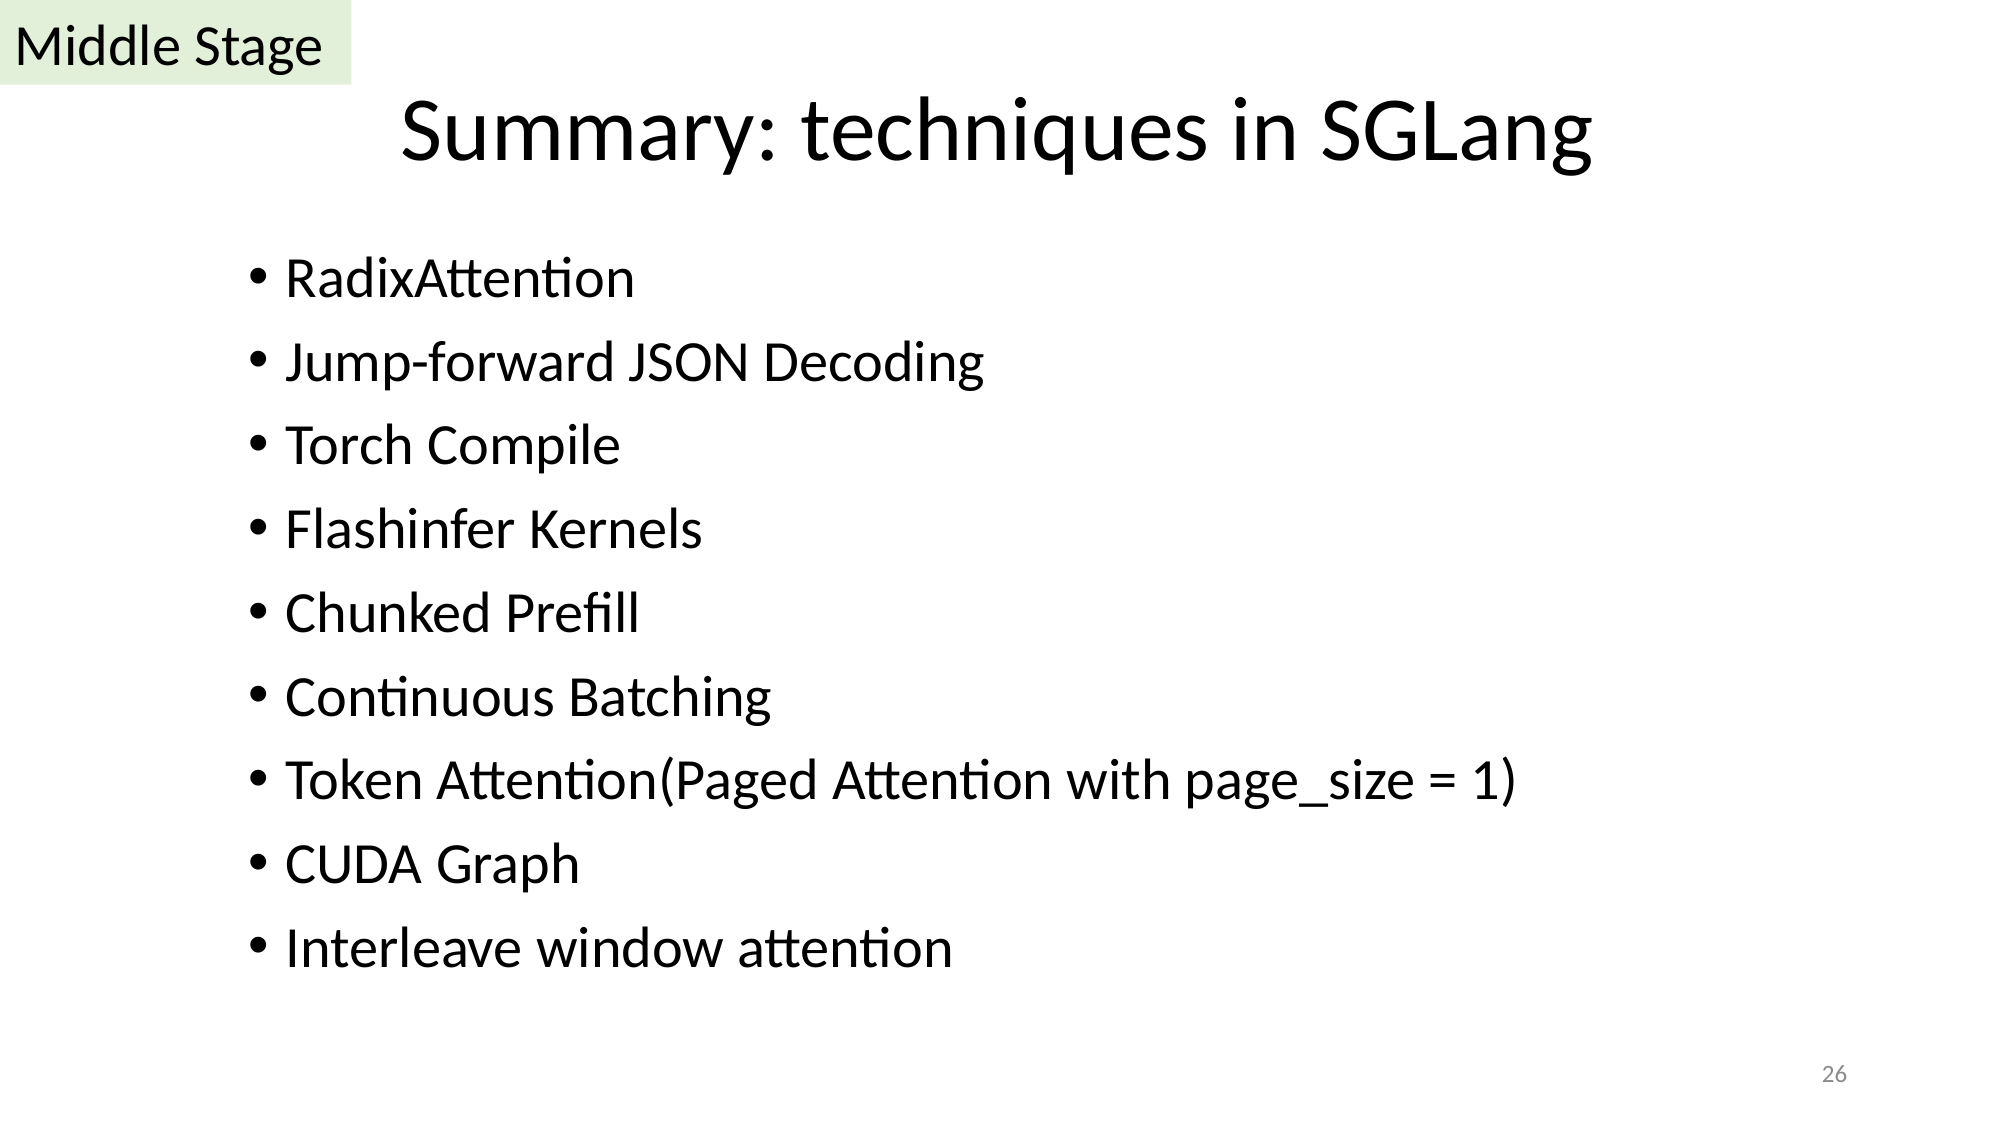

Middle Stage
# Summary: techniques in SGLang
RadixAttention
Jump-forward JSON Decoding
Torch Compile
Flashinfer Kernels
Chunked Prefill
Continuous Batching
Token Attention(Paged Attention with page_size = 1)
CUDA Graph
Interleave window attention
26